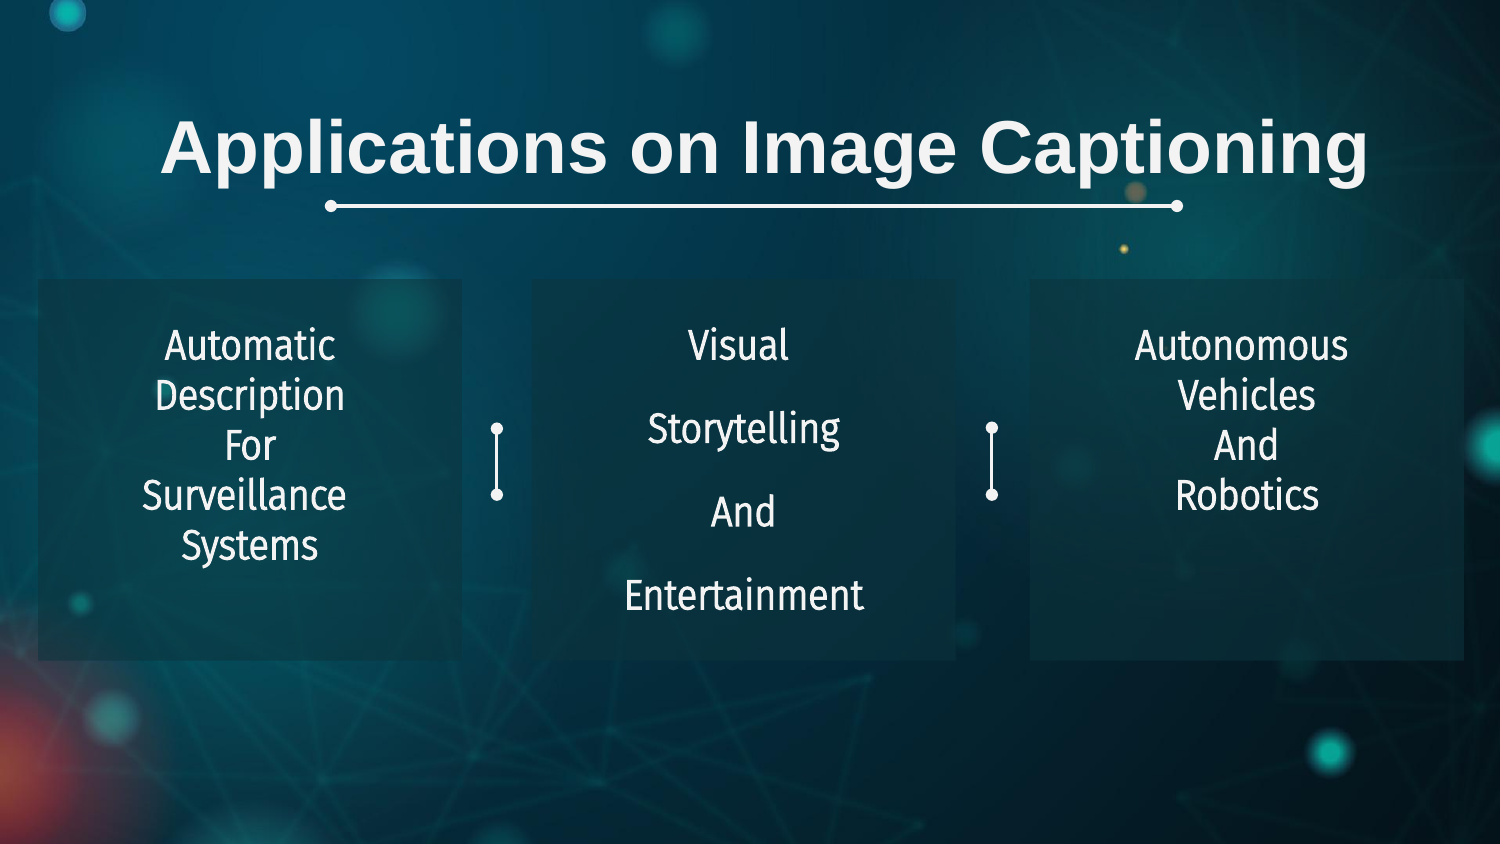

Applications on Image Captioning
Visual
Storytelling
And
Entertainment
Autonomous
Vehicles
And
Robotics

Automatic Description
For
Surveillance
Systems